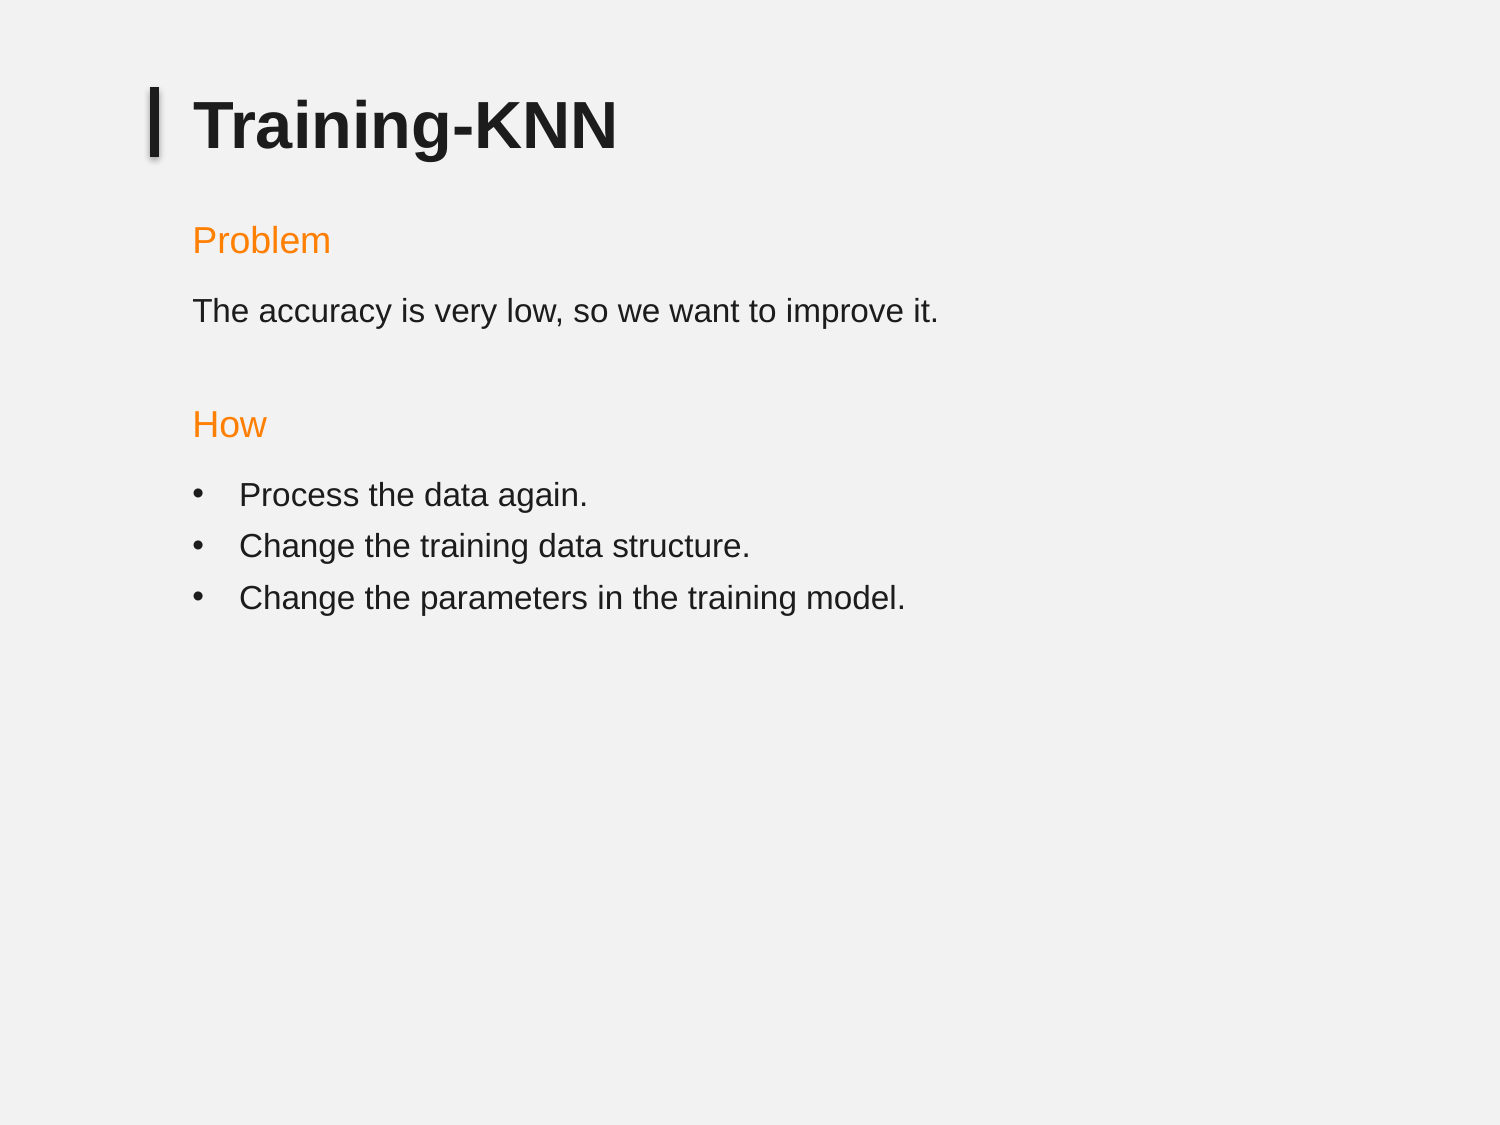

Training-KNN
Problem
The accuracy is very low, so we want to improve it.
How
Process the data again.
Change the training data structure.
Change the parameters in the training model.